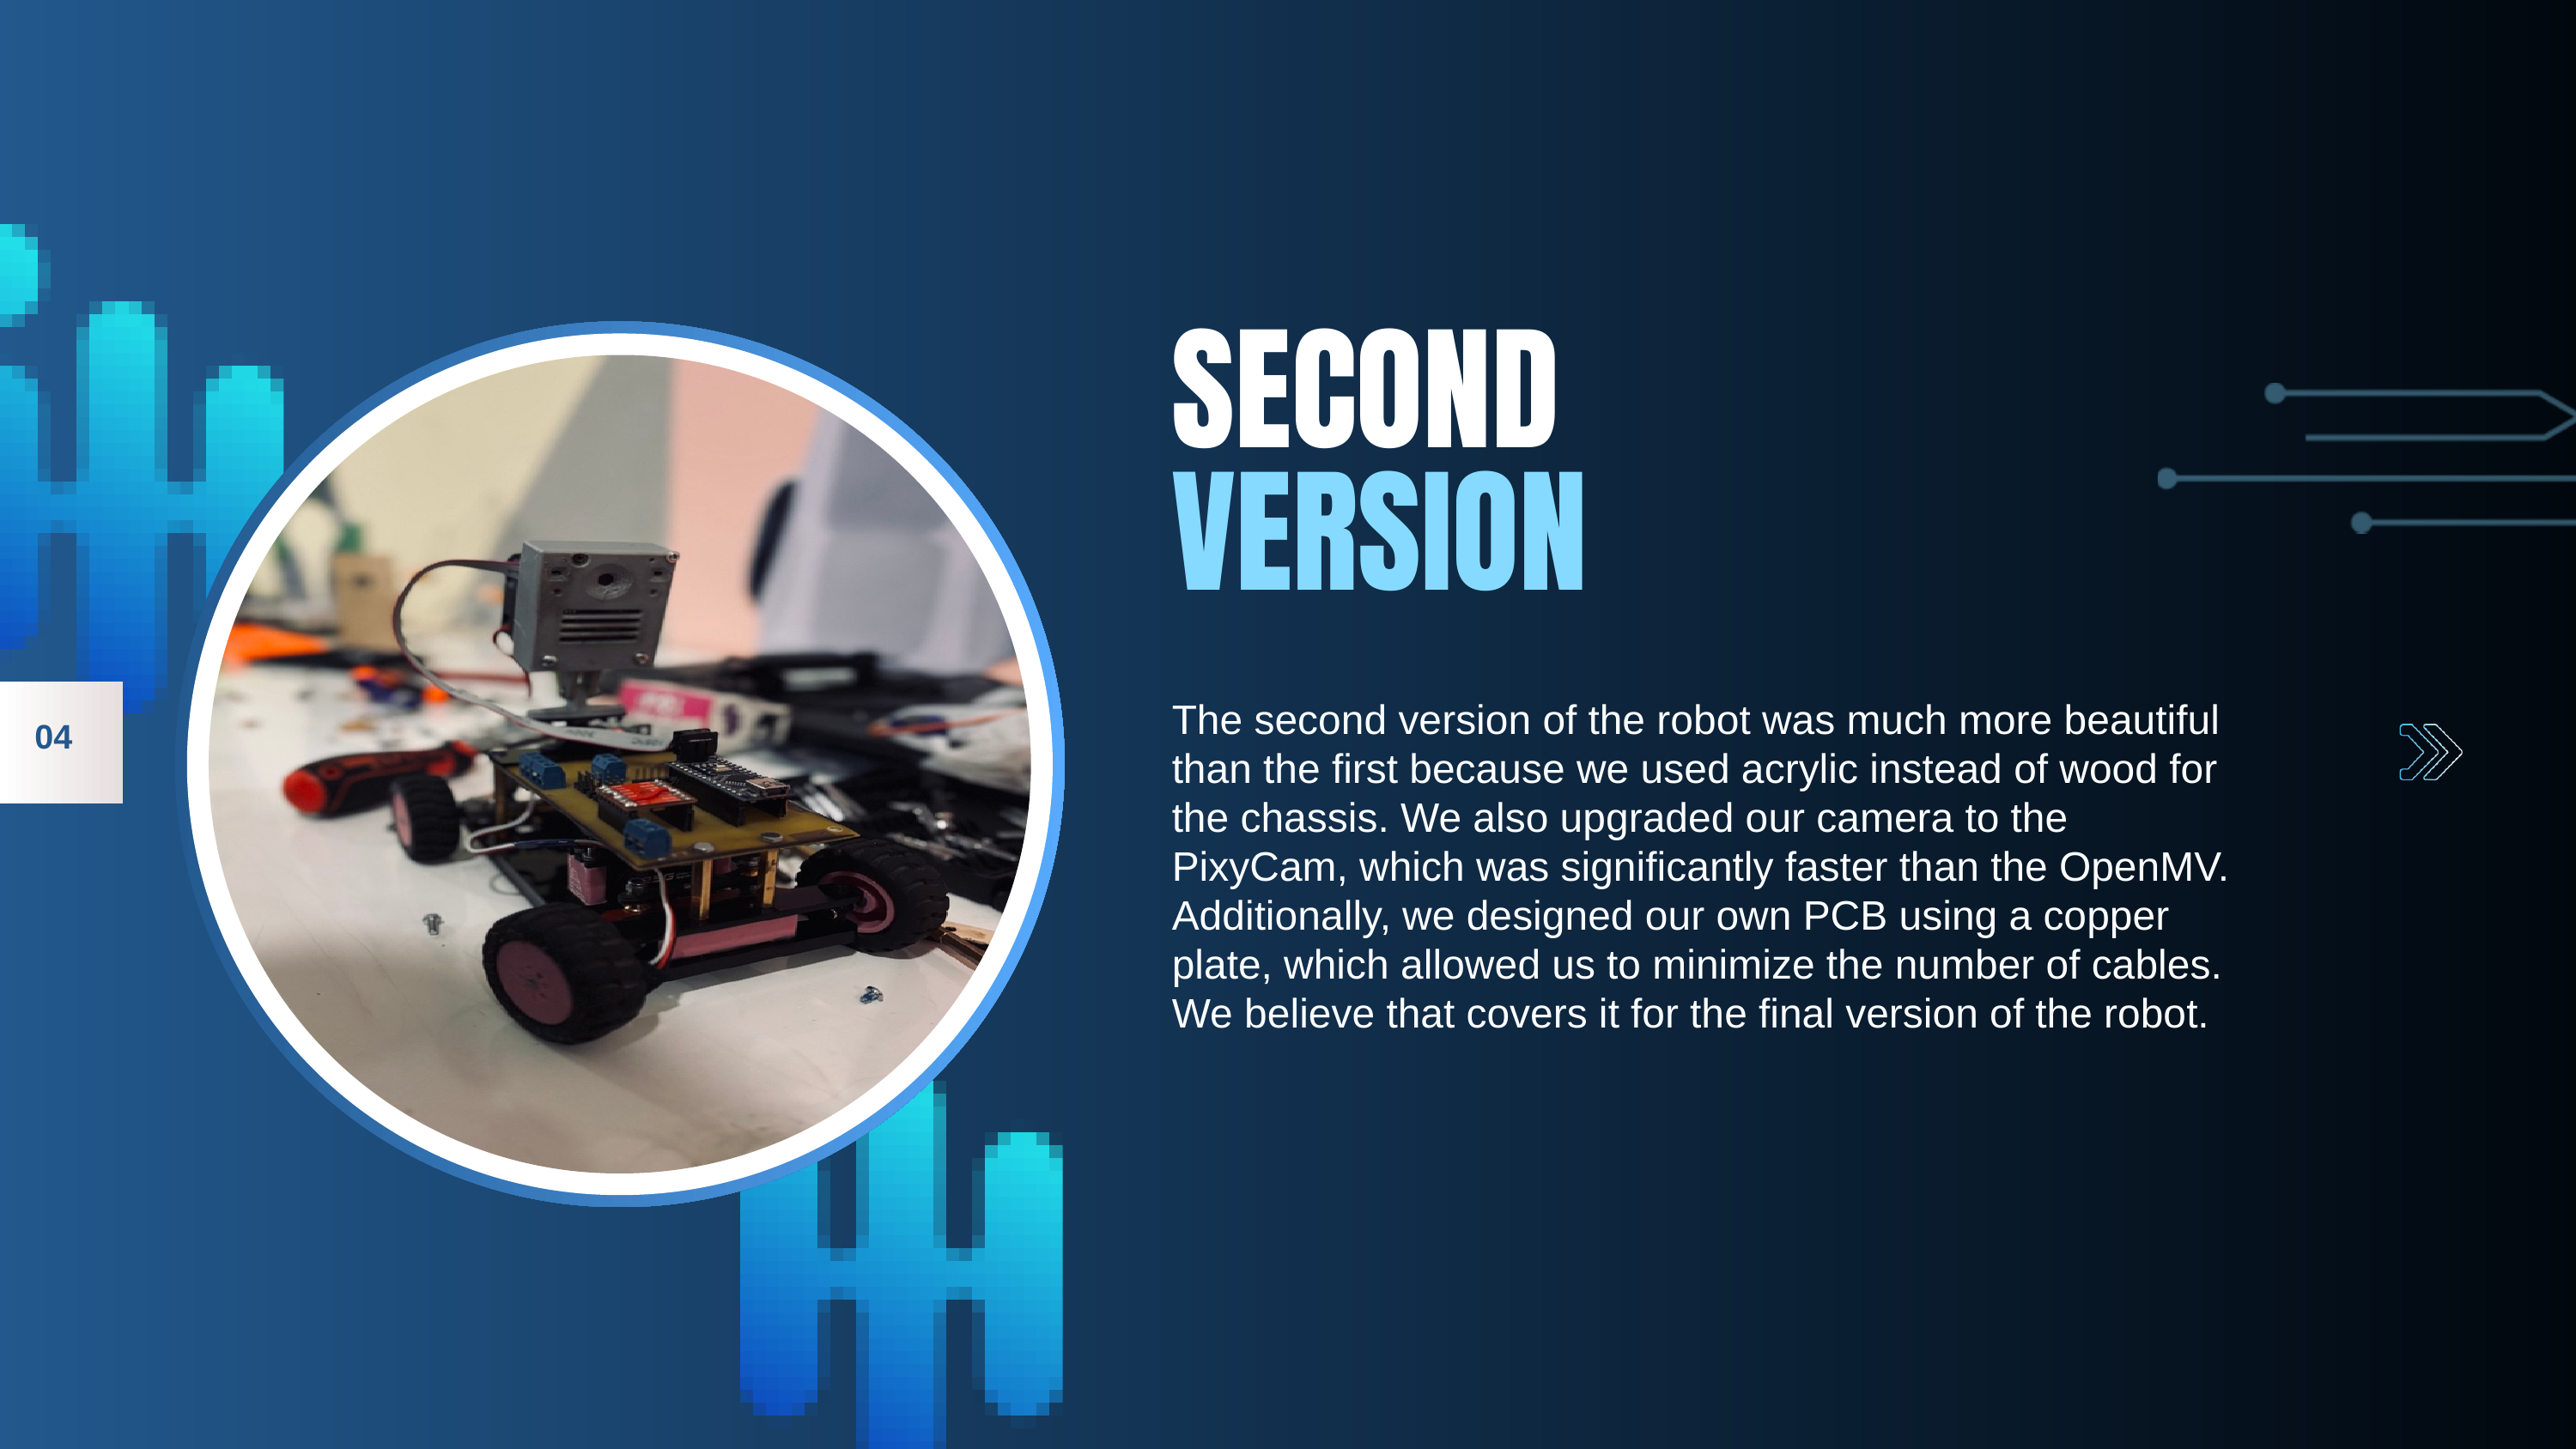

SECOND

VERSION

The second version of the robot was much more beautiful than the first because we used acrylic instead of wood for the chassis. We also upgraded our camera to the PixyCam, which was significantly faster than the OpenMV. Additionally, we designed our own PCB using a copper plate, which allowed us to minimize the number of cables.
We believe that covers it for the final version of the robot.

04